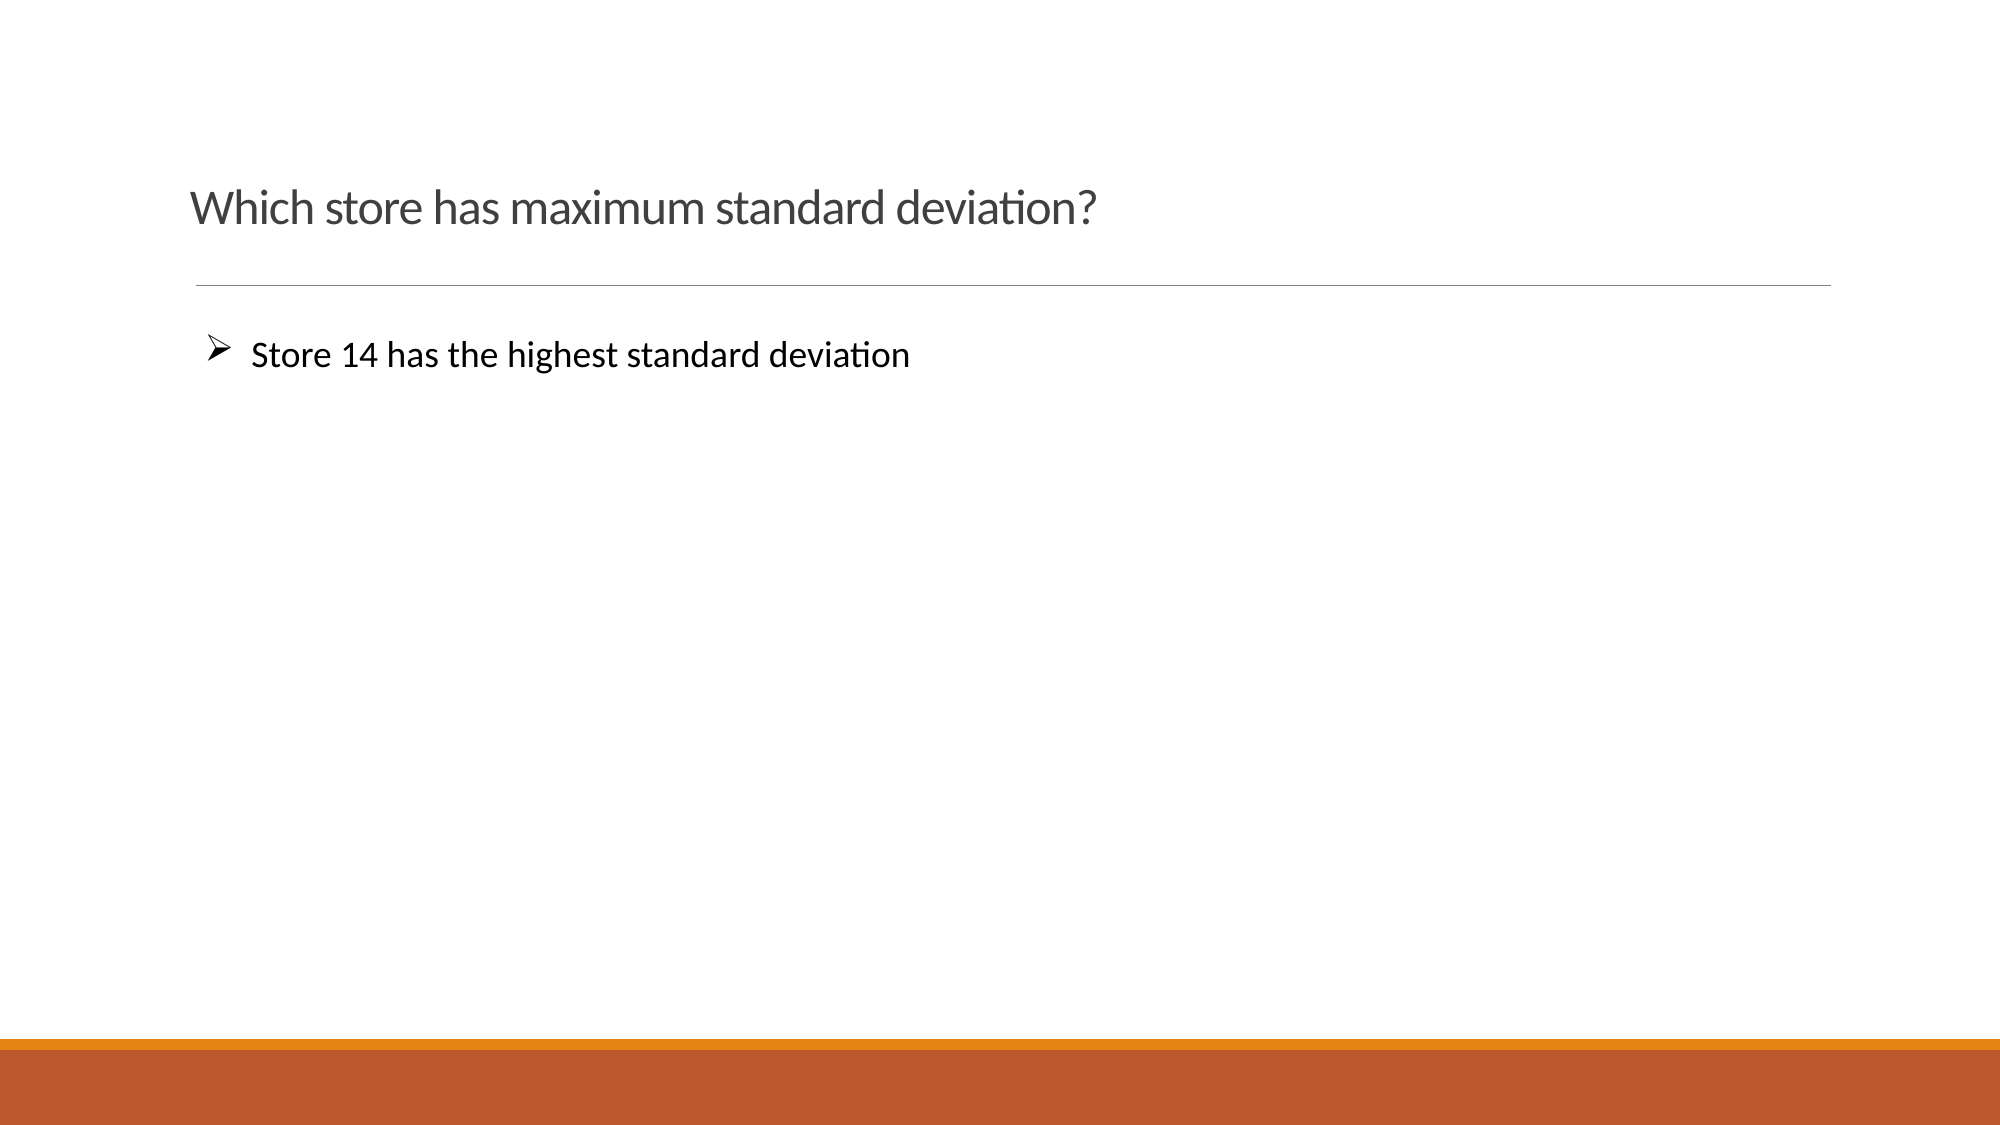

# Which store has maximum standard deviation?
Store 14 has the highest standard deviation